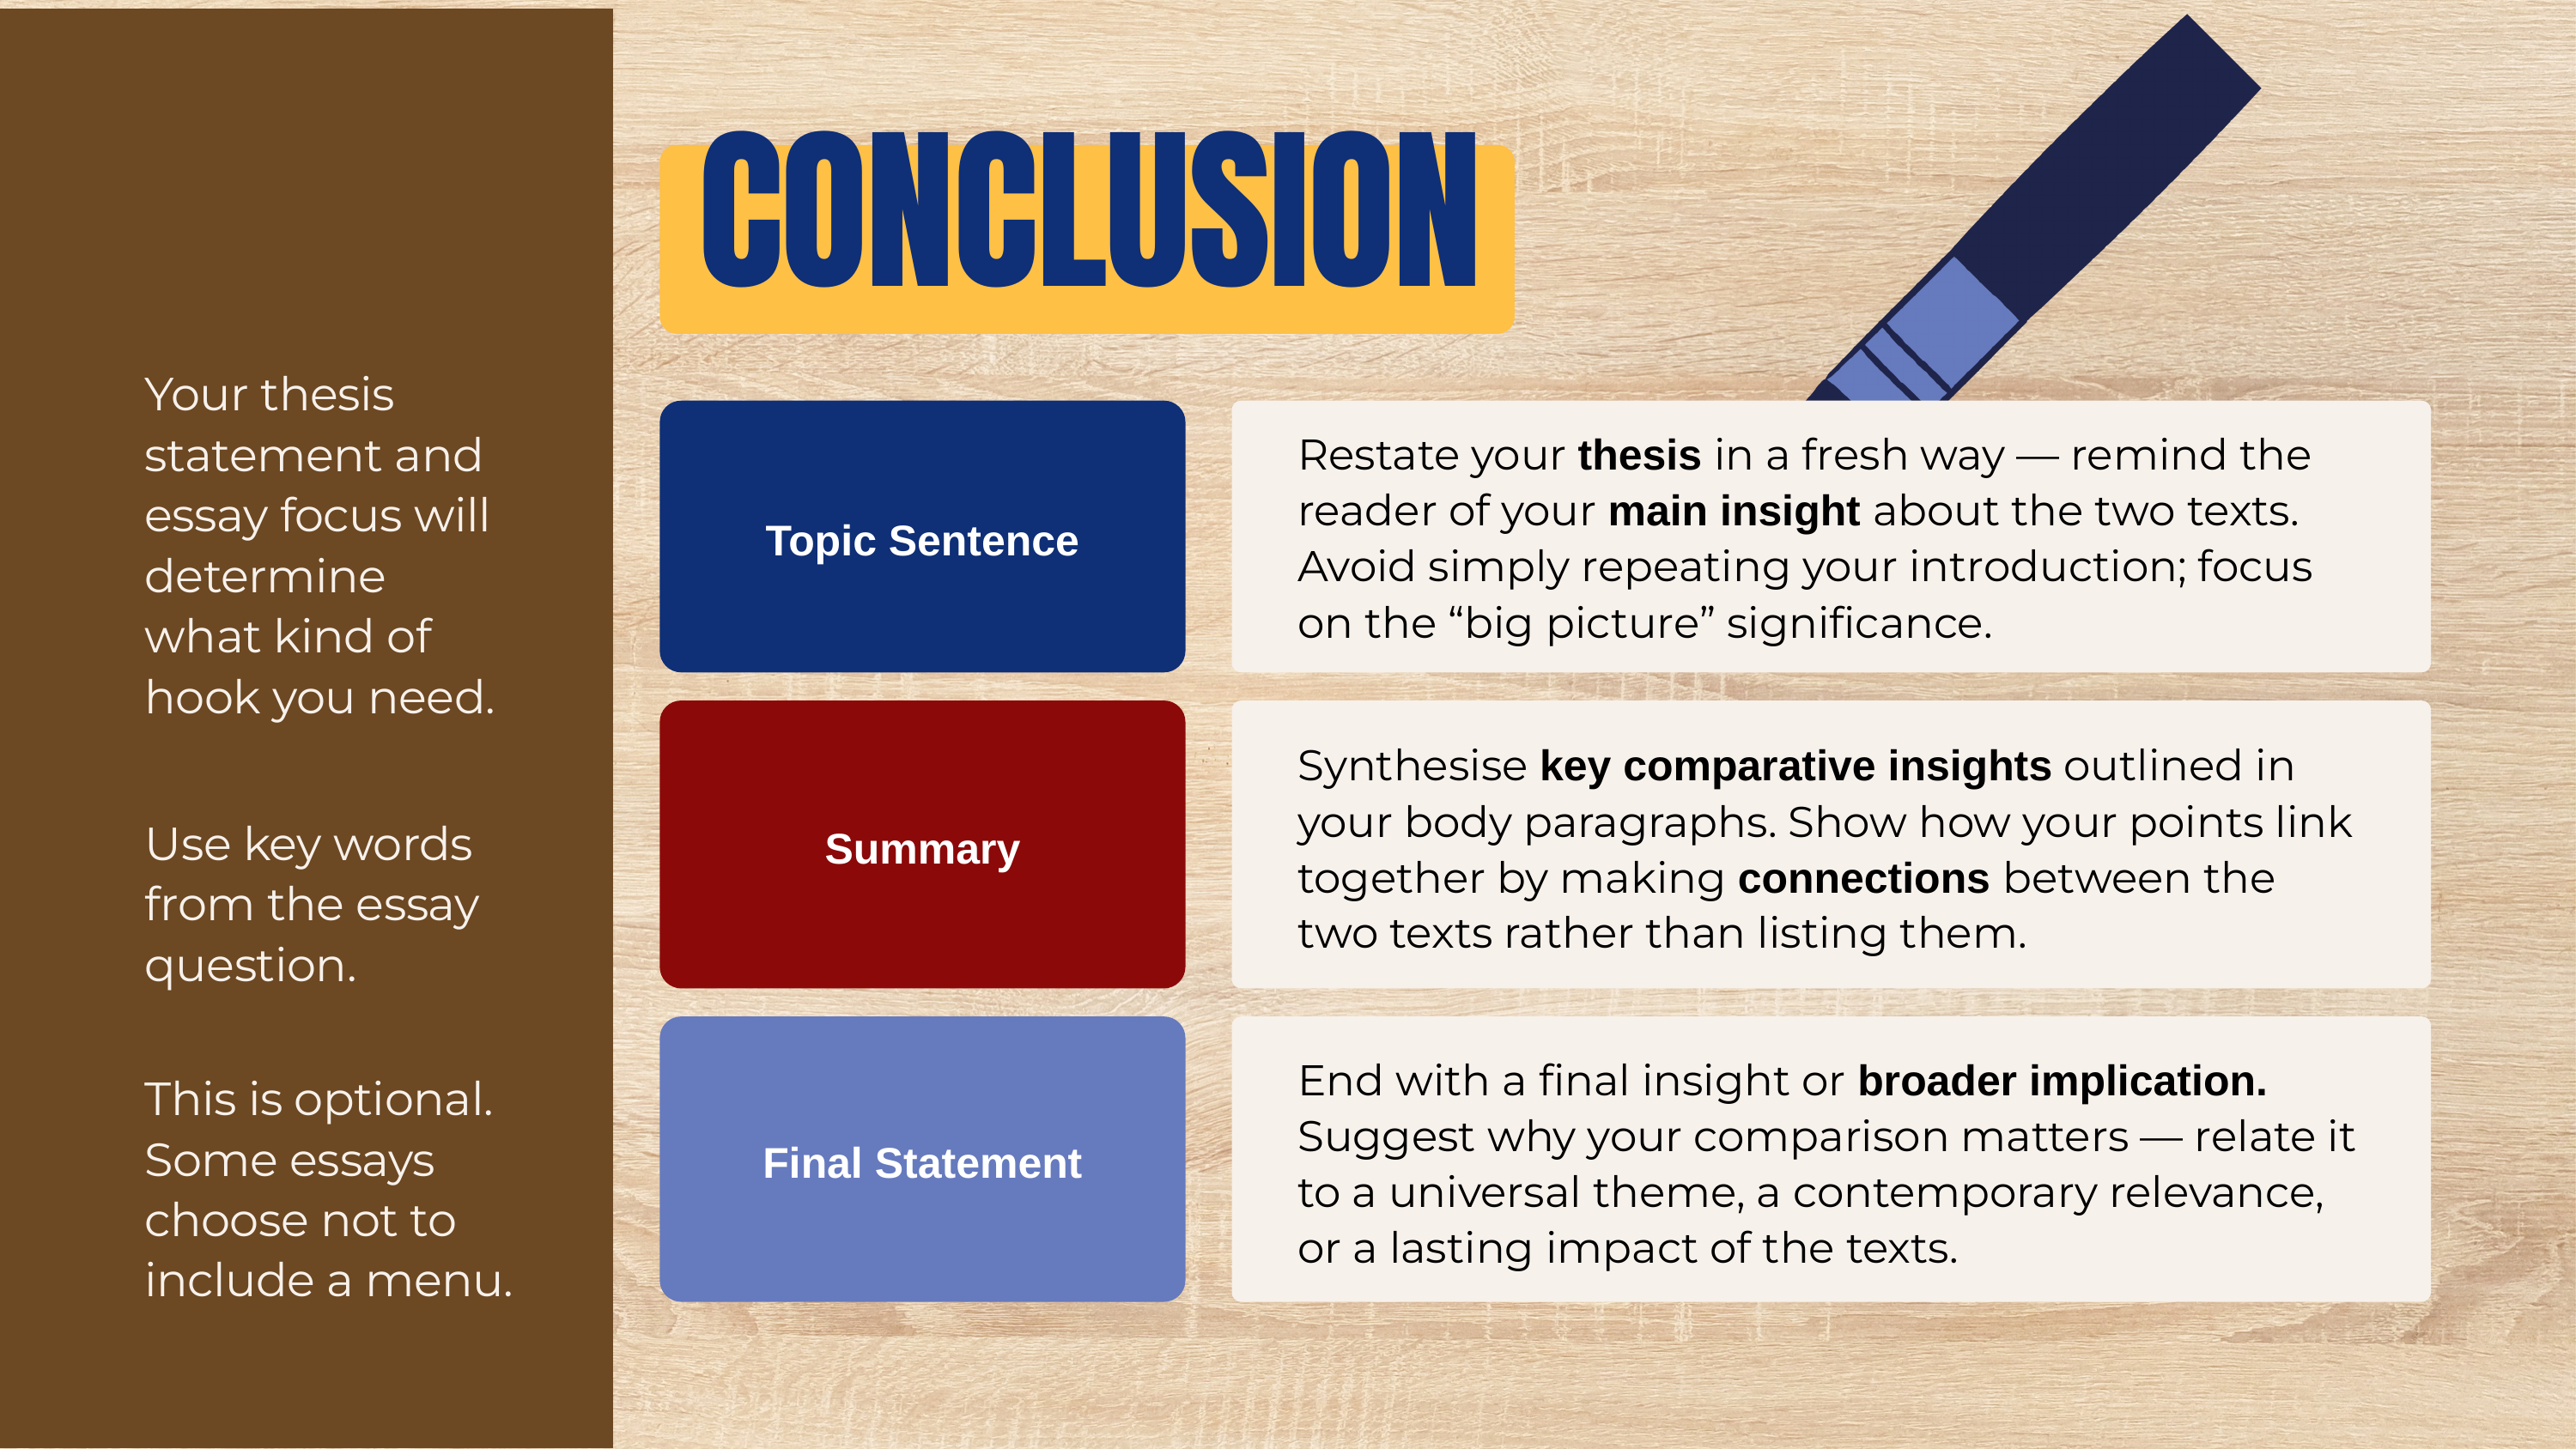

CONCLUSION
Your thesis statement and essay focus will determine what kind of hook you need.

Restate your thesis in a fresh way — remind the reader of your main insight about the two texts.
Avoid simply repeating your introduction; focus on the “big picture” significance.
Topic Sentence

Synthesise key comparative insights outlined in your body paragraphs. Show how your points link together by making connections between the two texts rather than listing them.
Use key words from the essay question.
Summary

End with a final insight or broader implication. Suggest why your comparison matters — relate it to a universal theme, a contemporary relevance, or a lasting impact of the texts.
This is optional. Some essays choose not to include a menu.
Final Statement